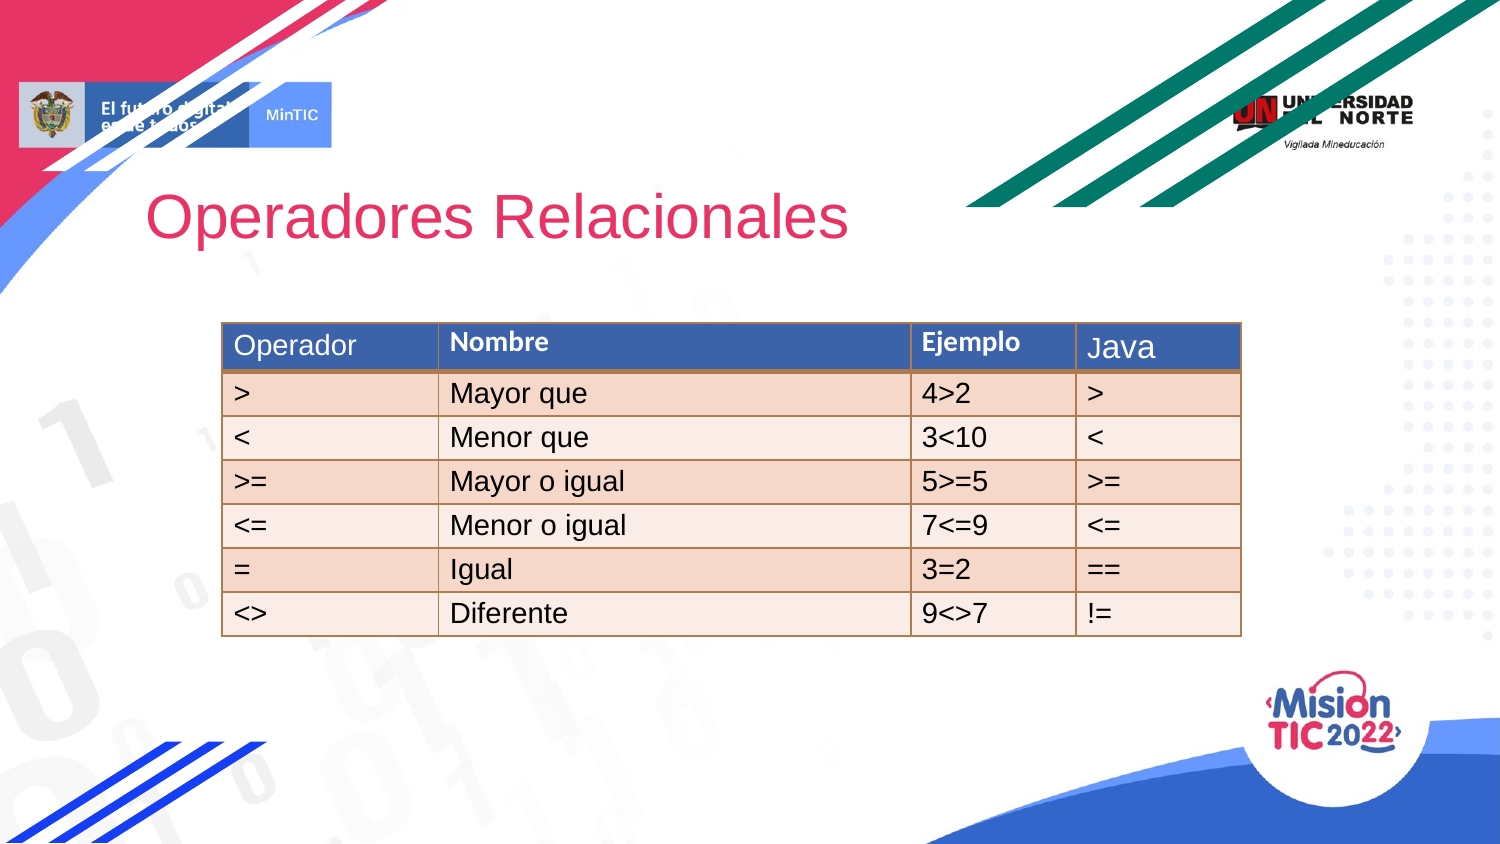

Operadores Relacionales
| Operador | Nombre | Ejemplo | Java |
| --- | --- | --- | --- |
| > | Mayor que | 4>2 | > |
| < | Menor que | 3<10 | < |
| >= | Mayor o igual | 5>=5 | >= |
| <= | Menor o igual | 7<=9 | <= |
| = | Igual | 3=2 | == |
| <> | Diferente | 9<>7 | != |